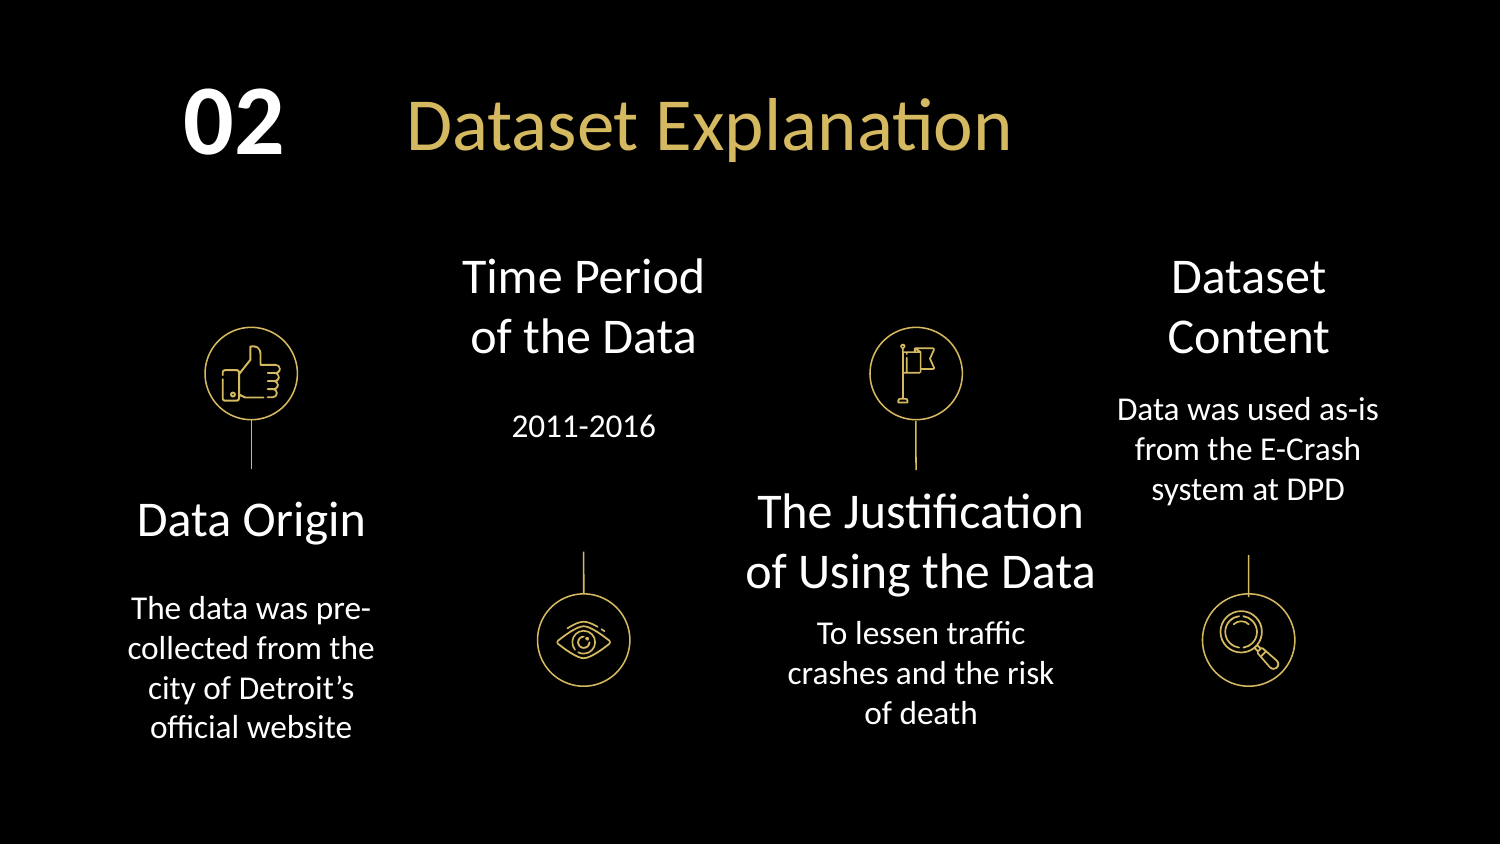

02
# Dataset Explanation
Time Period of the Data
Dataset Content

Data was used as-is from the E-Crash system at DPD
2011-2016

Data Origin
The Justification of Using the Data
The data was pre-collected from the city of Detroit’s official website

To lessen traffic crashes and the risk of death